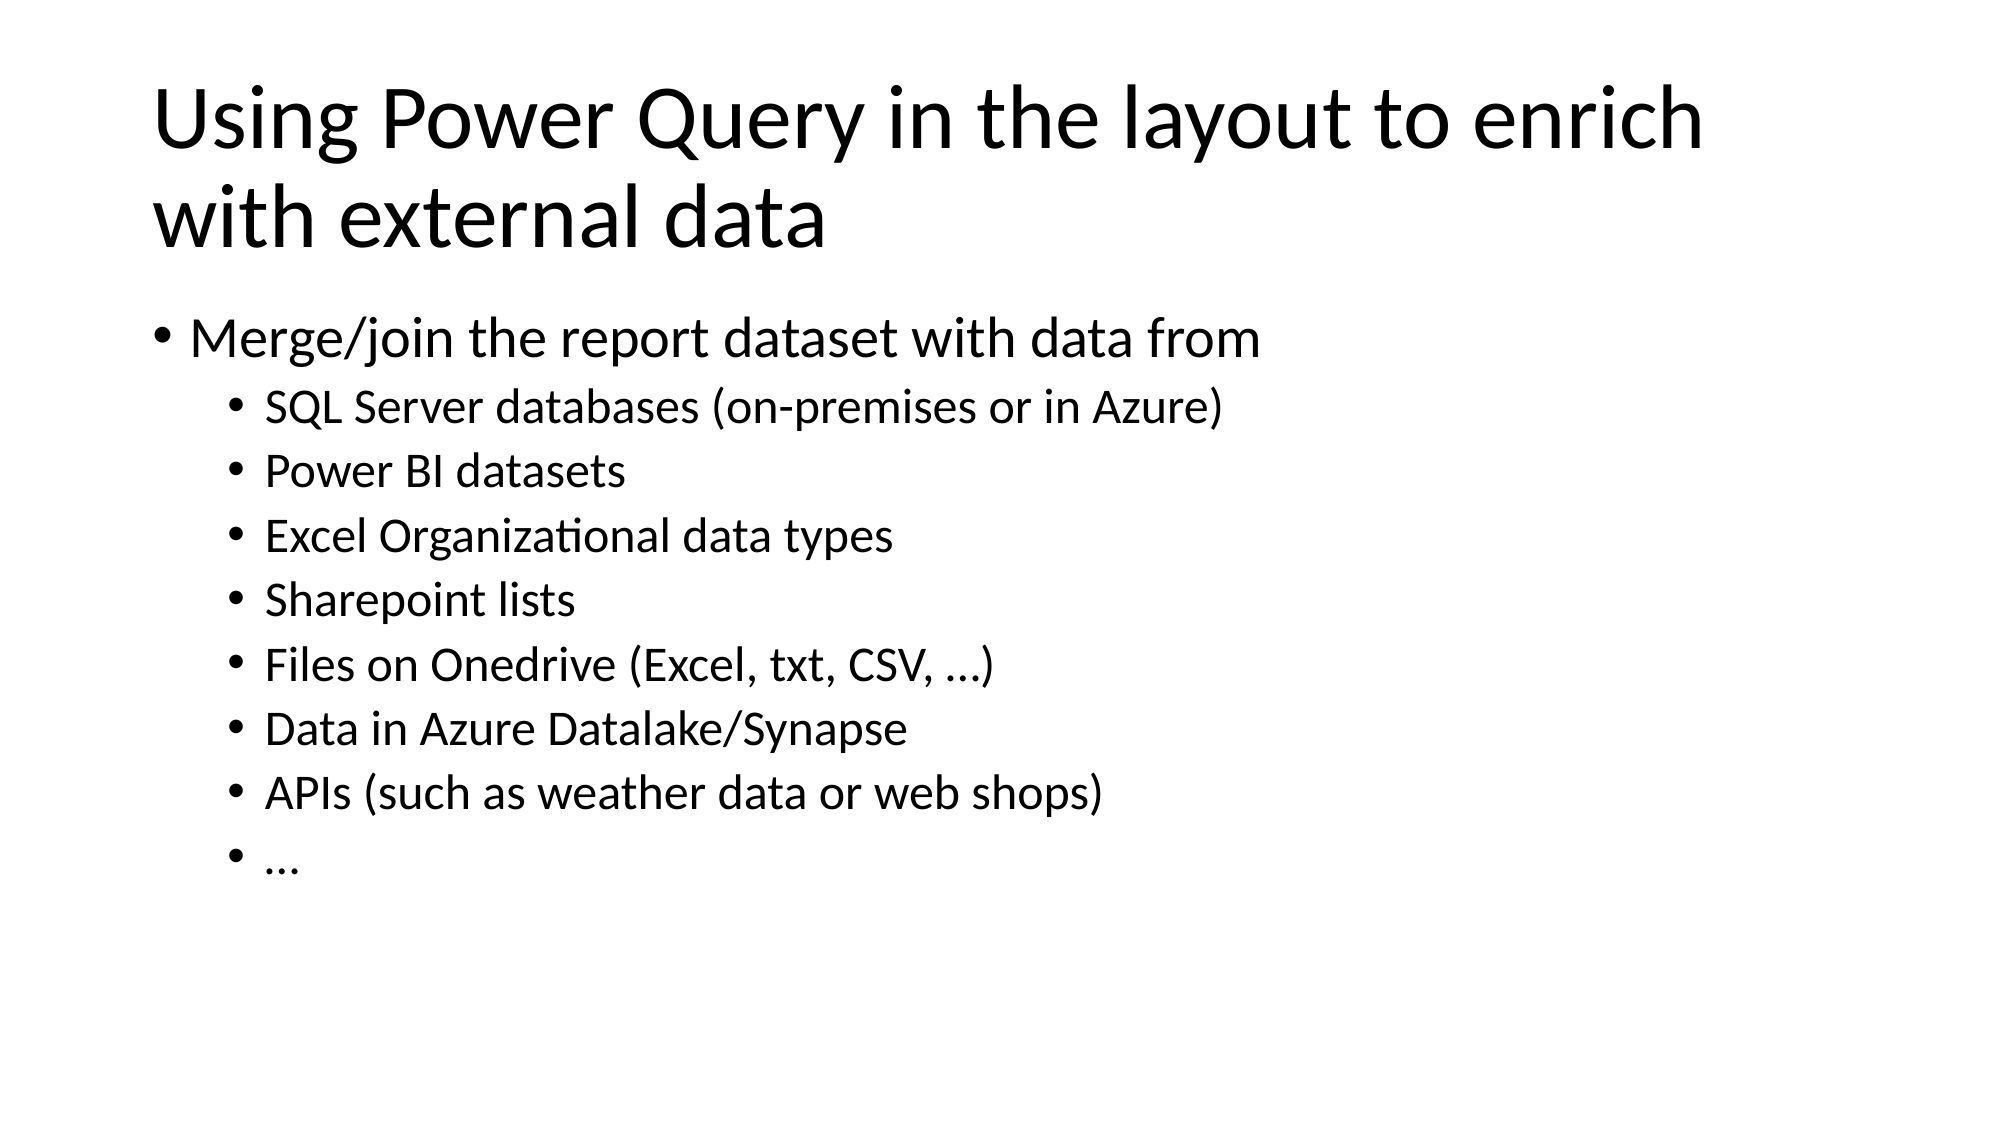

# Using Power Query in the layout to enrich with external data
Merge/join the report dataset with data from
SQL Server databases (on-premises or in Azure)
Power BI datasets
Excel Organizational data types
Sharepoint lists
Files on Onedrive (Excel, txt, CSV, …)
Data in Azure Datalake/Synapse
APIs (such as weather data or web shops)
…